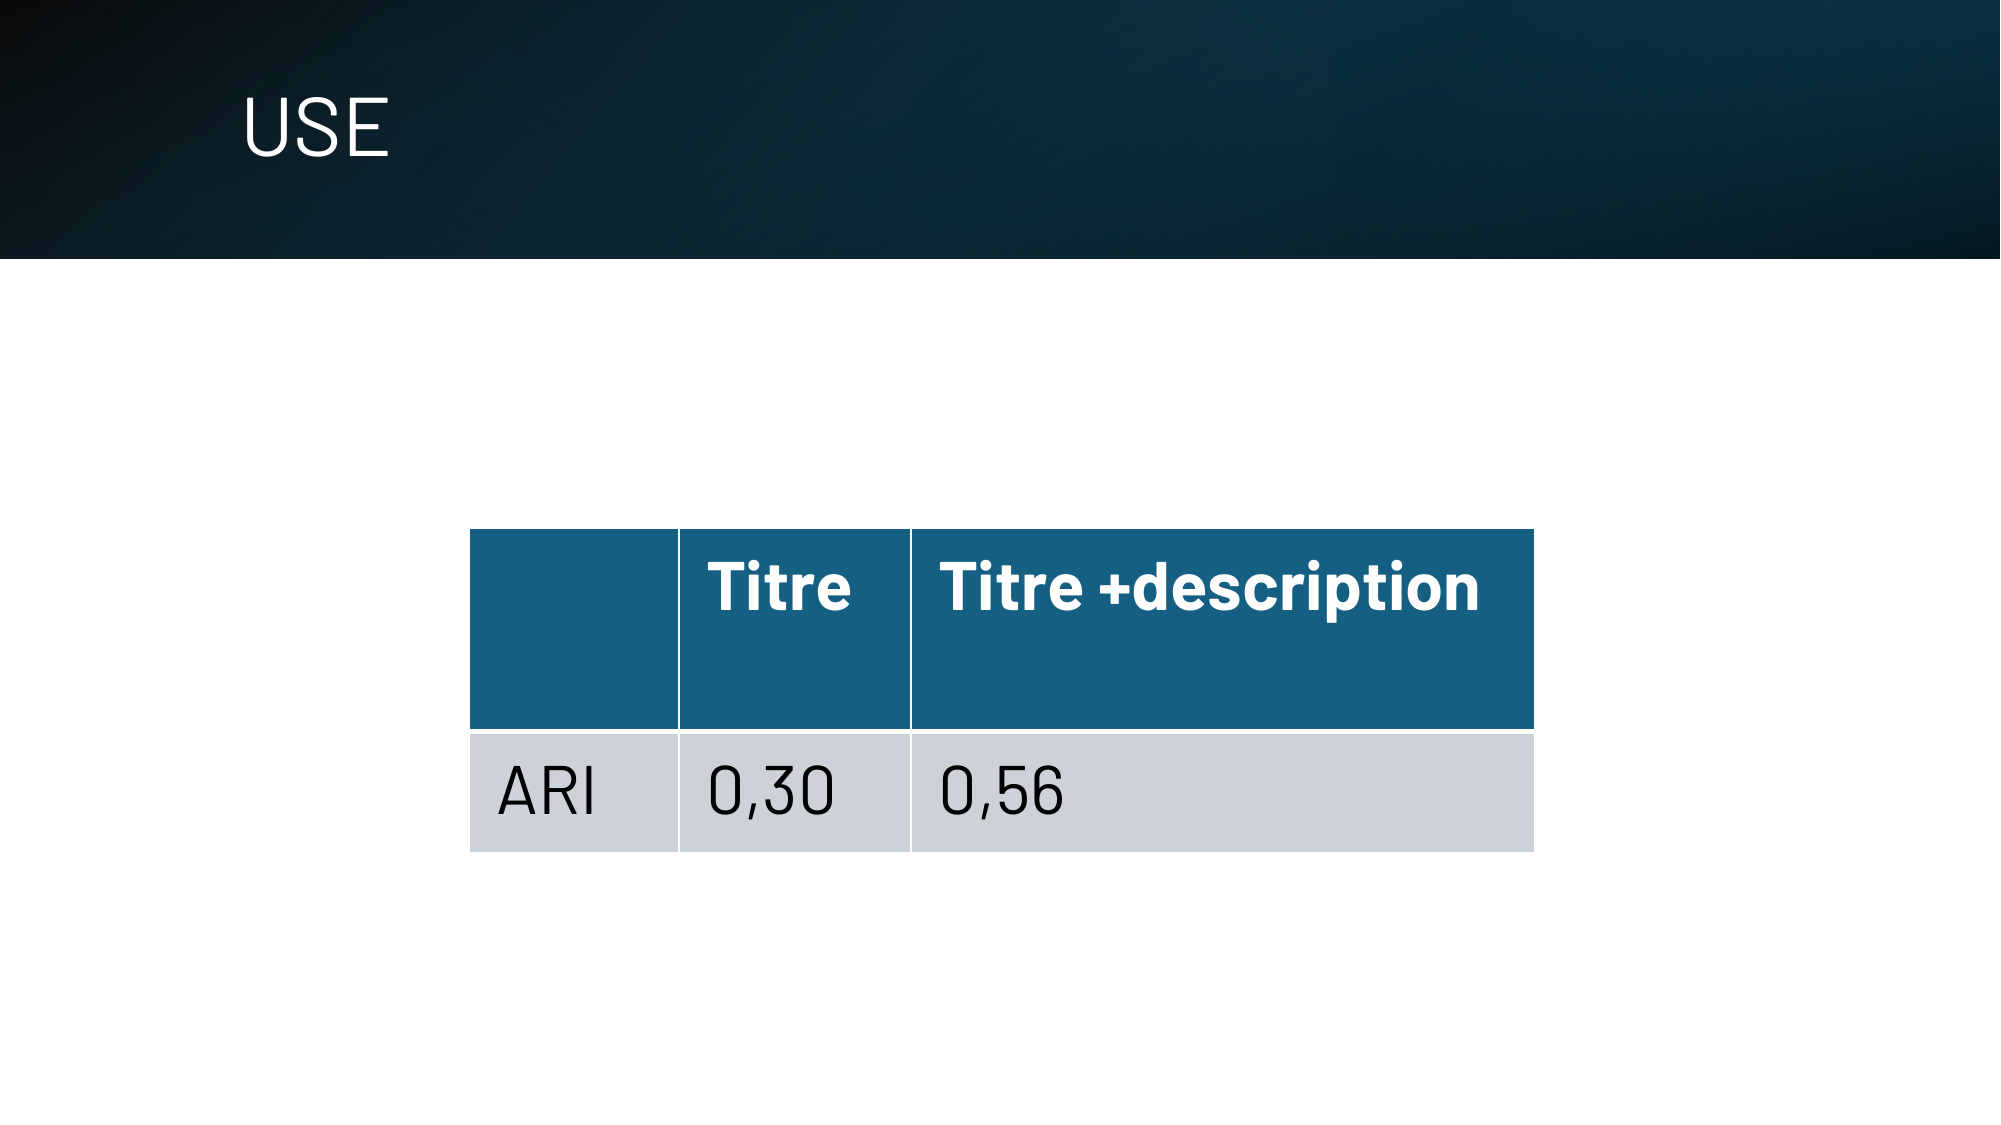

# USE
|  | Titre | Titre +description |
| --- | --- | --- |
| ARI | 0,30 | 0,56 |